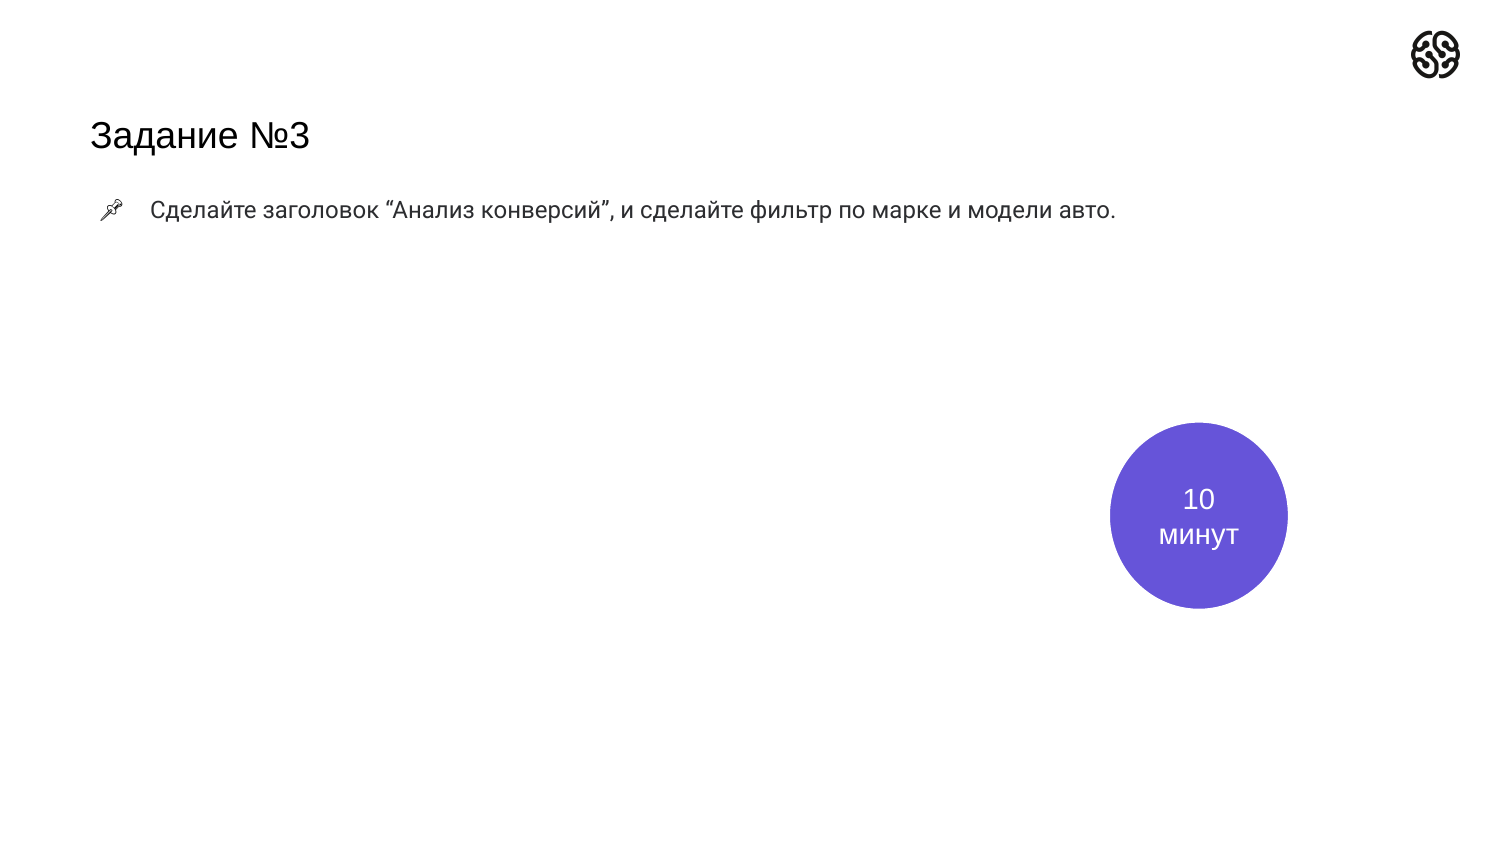

# Задание №3
Сделайте заголовок “Анализ конверсий”, и сделайте фильтр по марке и модели авто.
10 минут